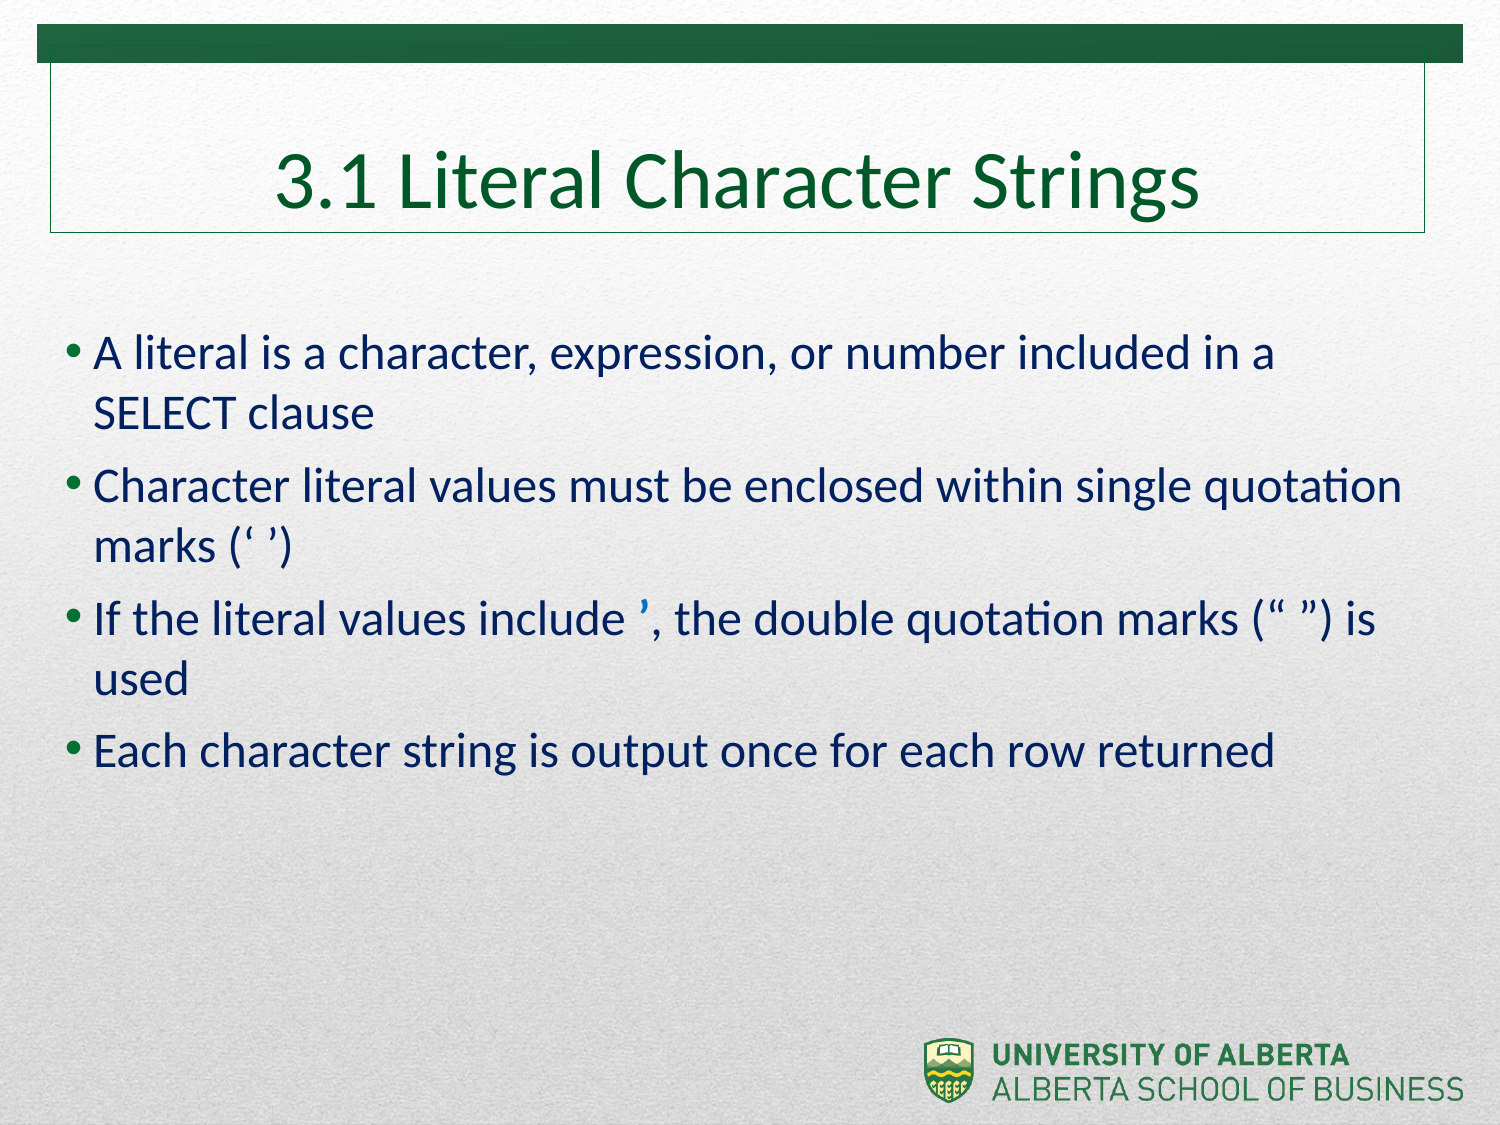

# 3.1 Literal Character Strings
A literal is a character, expression, or number included in a SELECT clause
Character literal values must be enclosed within single quotation marks (‘ ’)
If the literal values include ’, the double quotation marks (“ ”) is used
Each character string is output once for each row returned